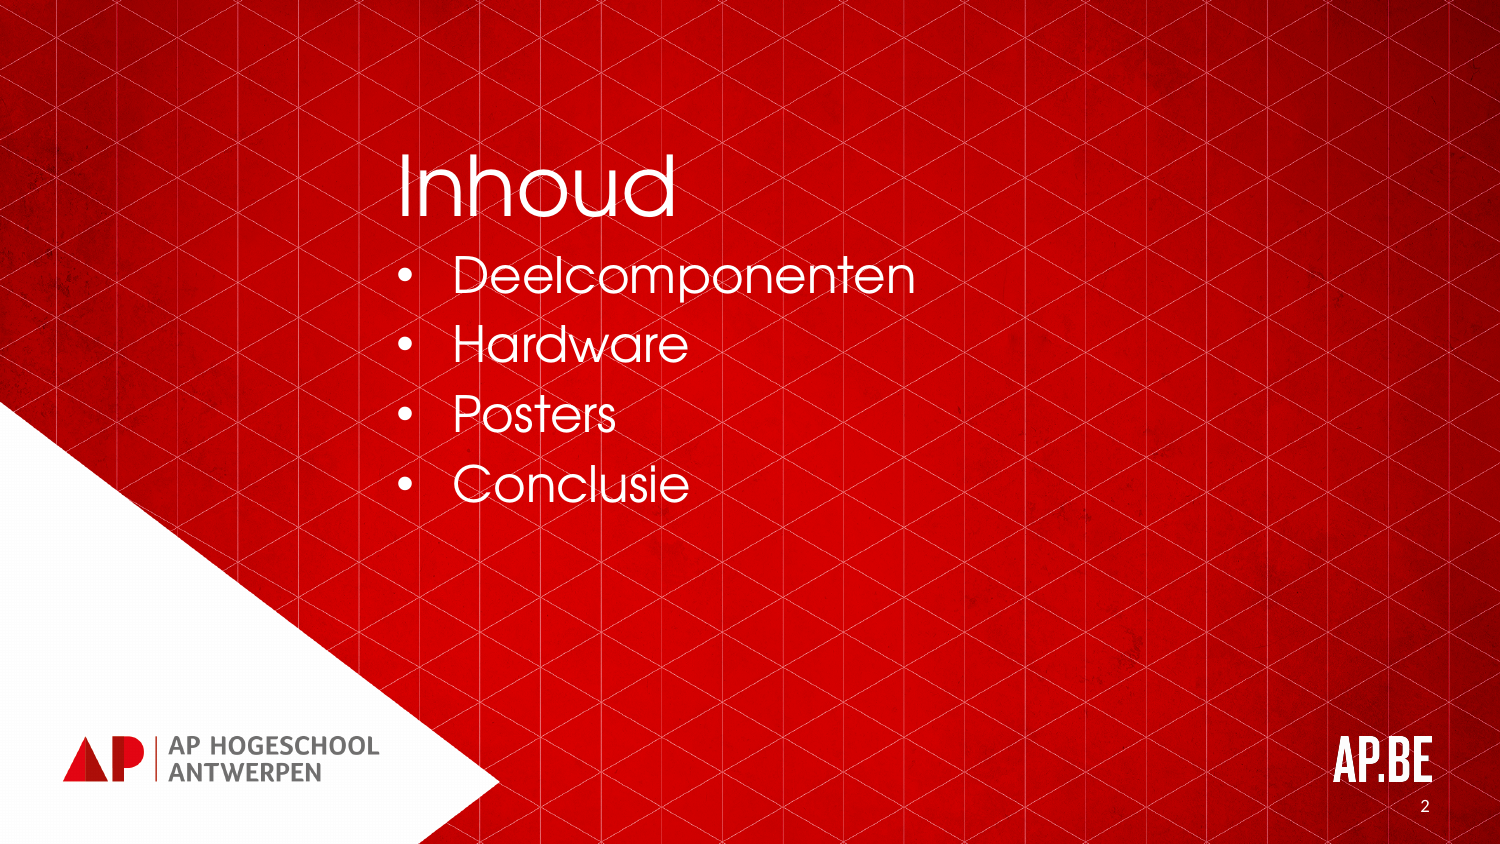

# Inhoud
Deelcomponenten
Hardware
Posters
Conclusie

2